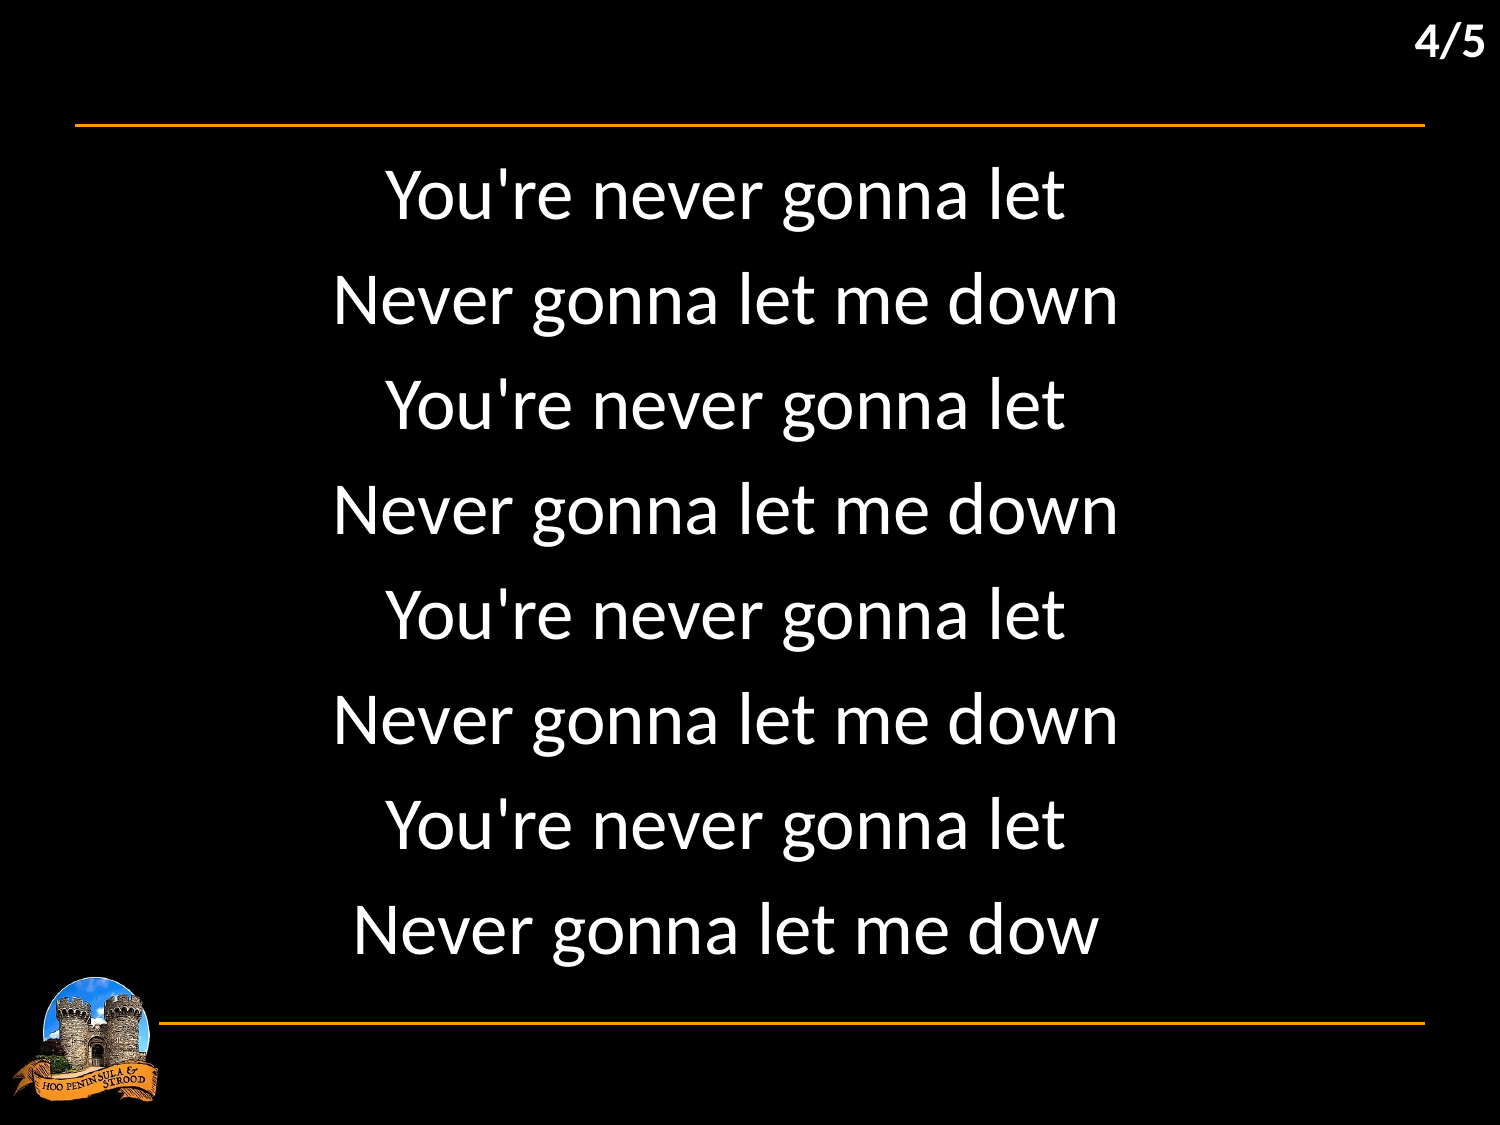

4/5
You're never gonna let
Never gonna let me down
You're never gonna let
Never gonna let me down
You're never gonna let
Never gonna let me down
You're never gonna let
Never gonna let me dow